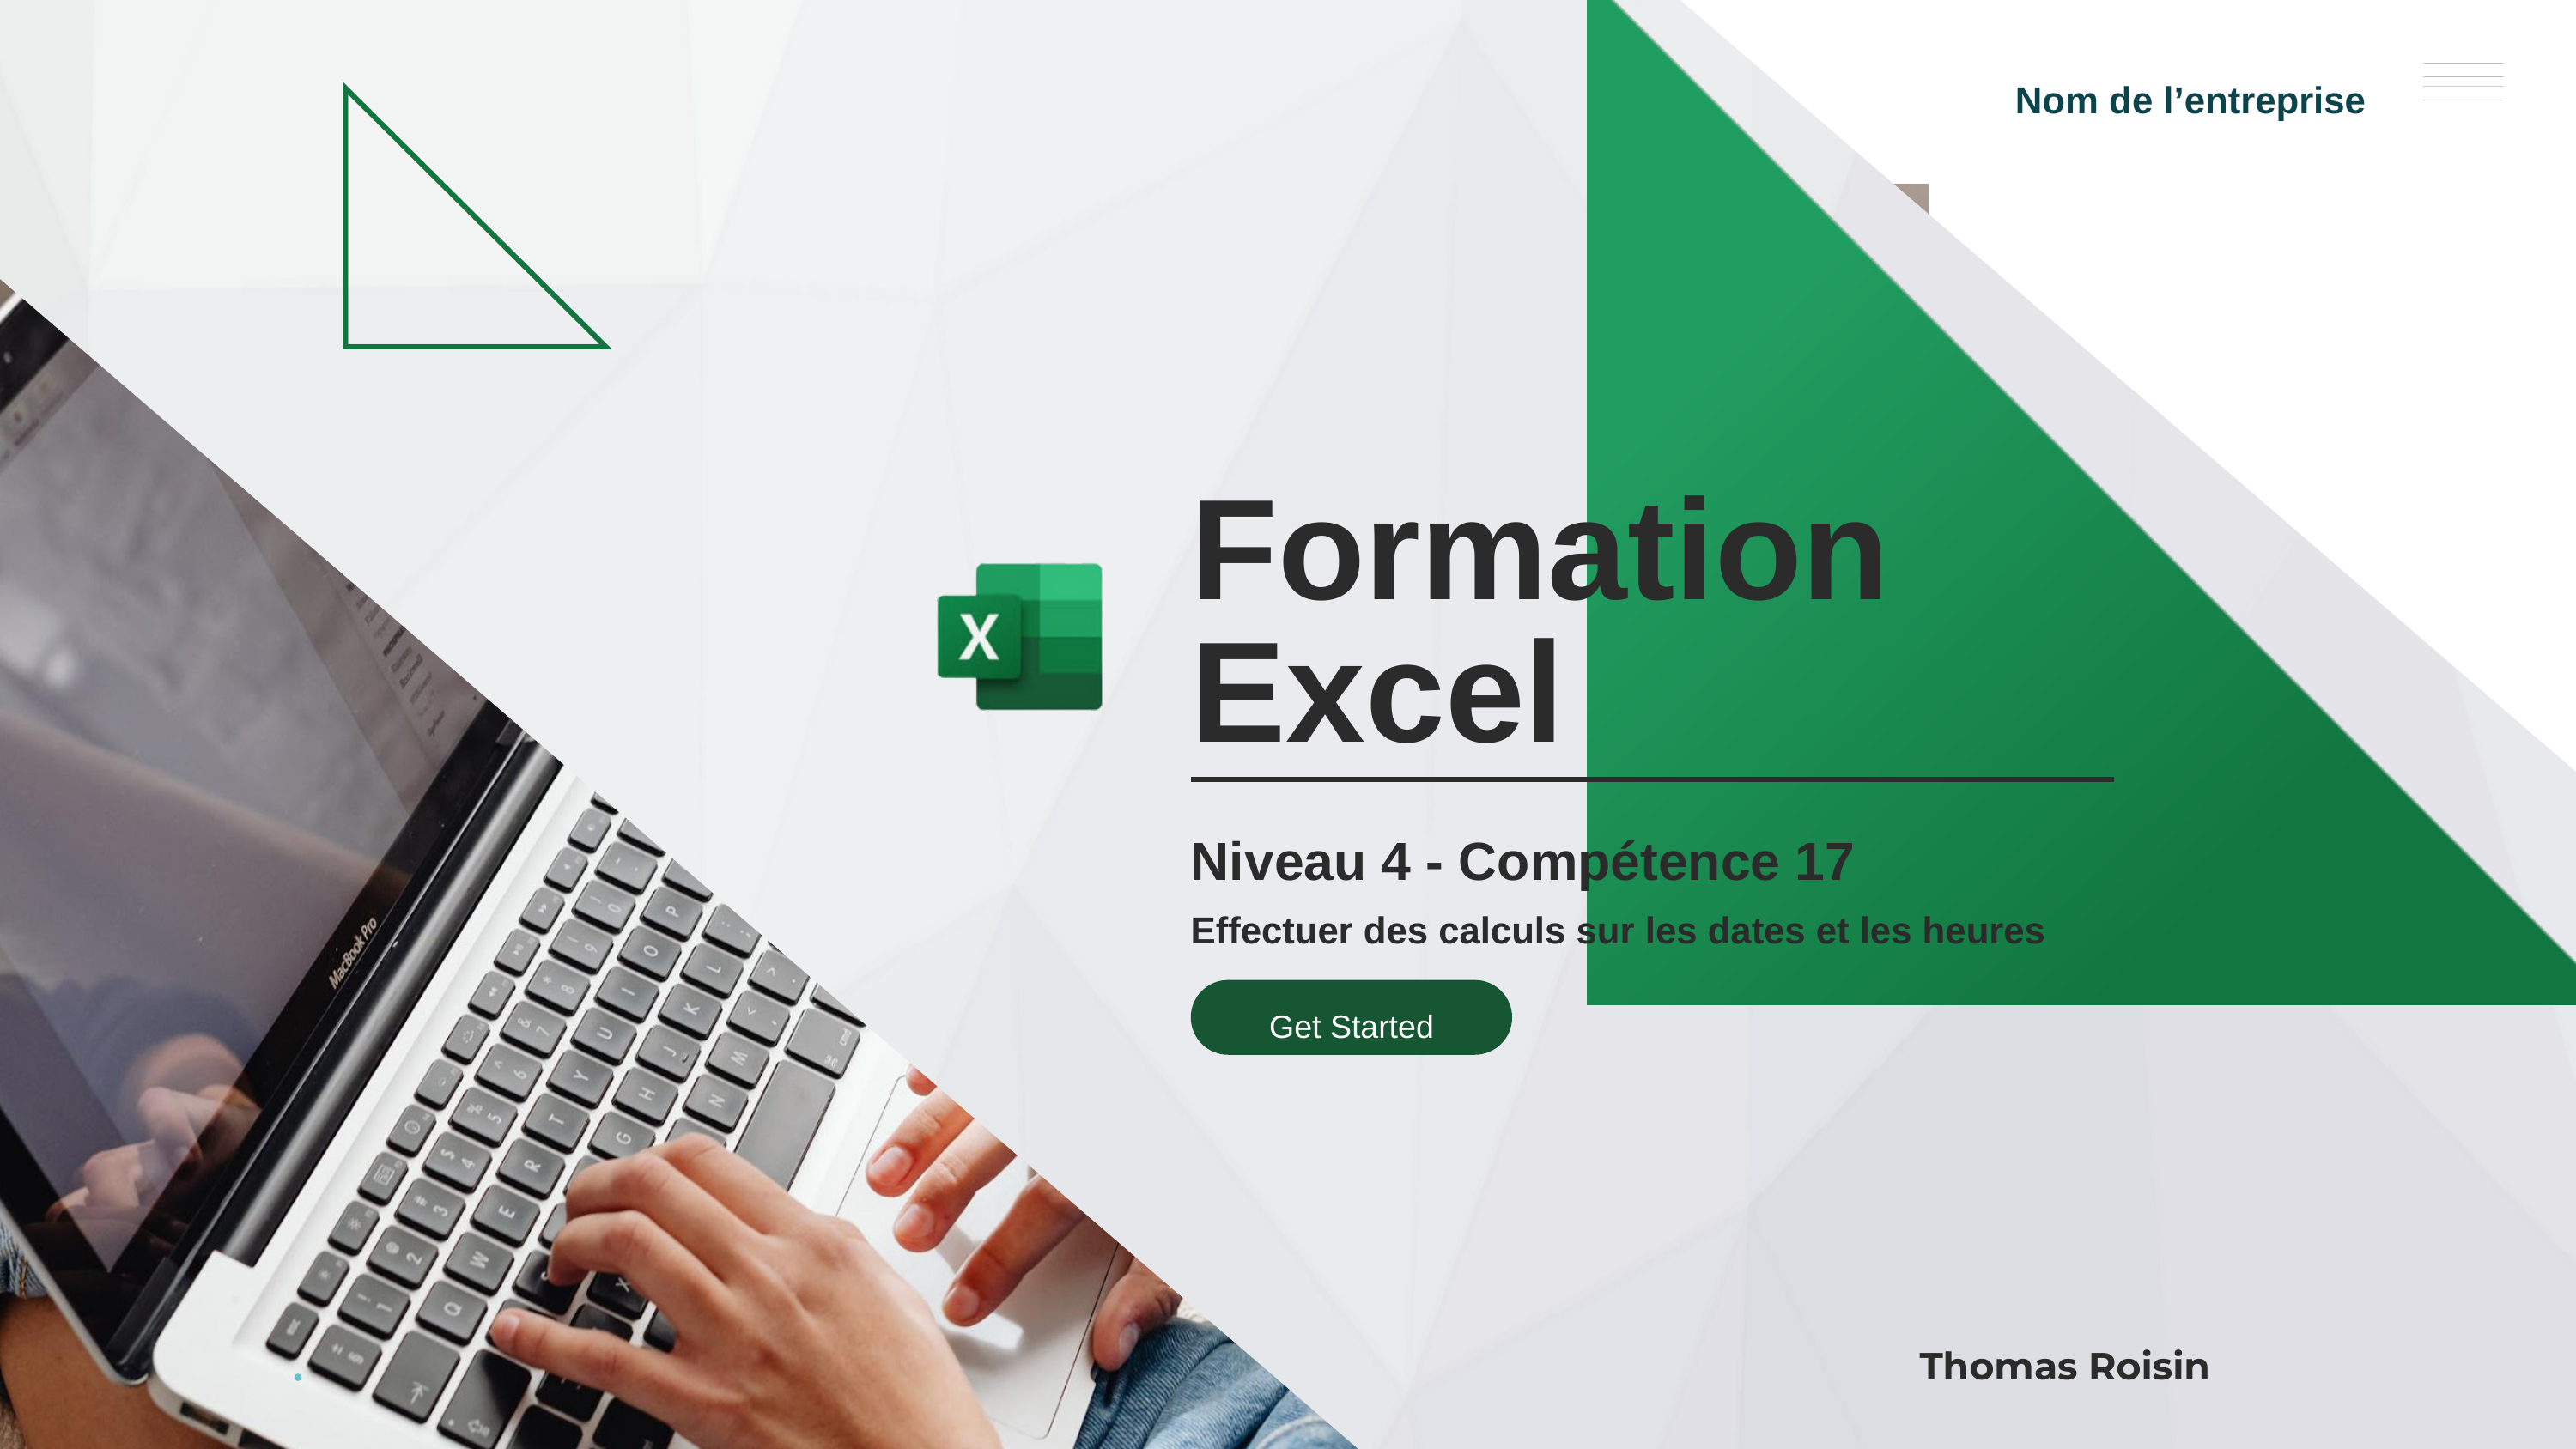

Nom de l’entreprise

Formation

Excel
Niveau 4 - Compétence 17
Effectuer des calculs sur les dates et les heures

Get Started
Thomas Roisin